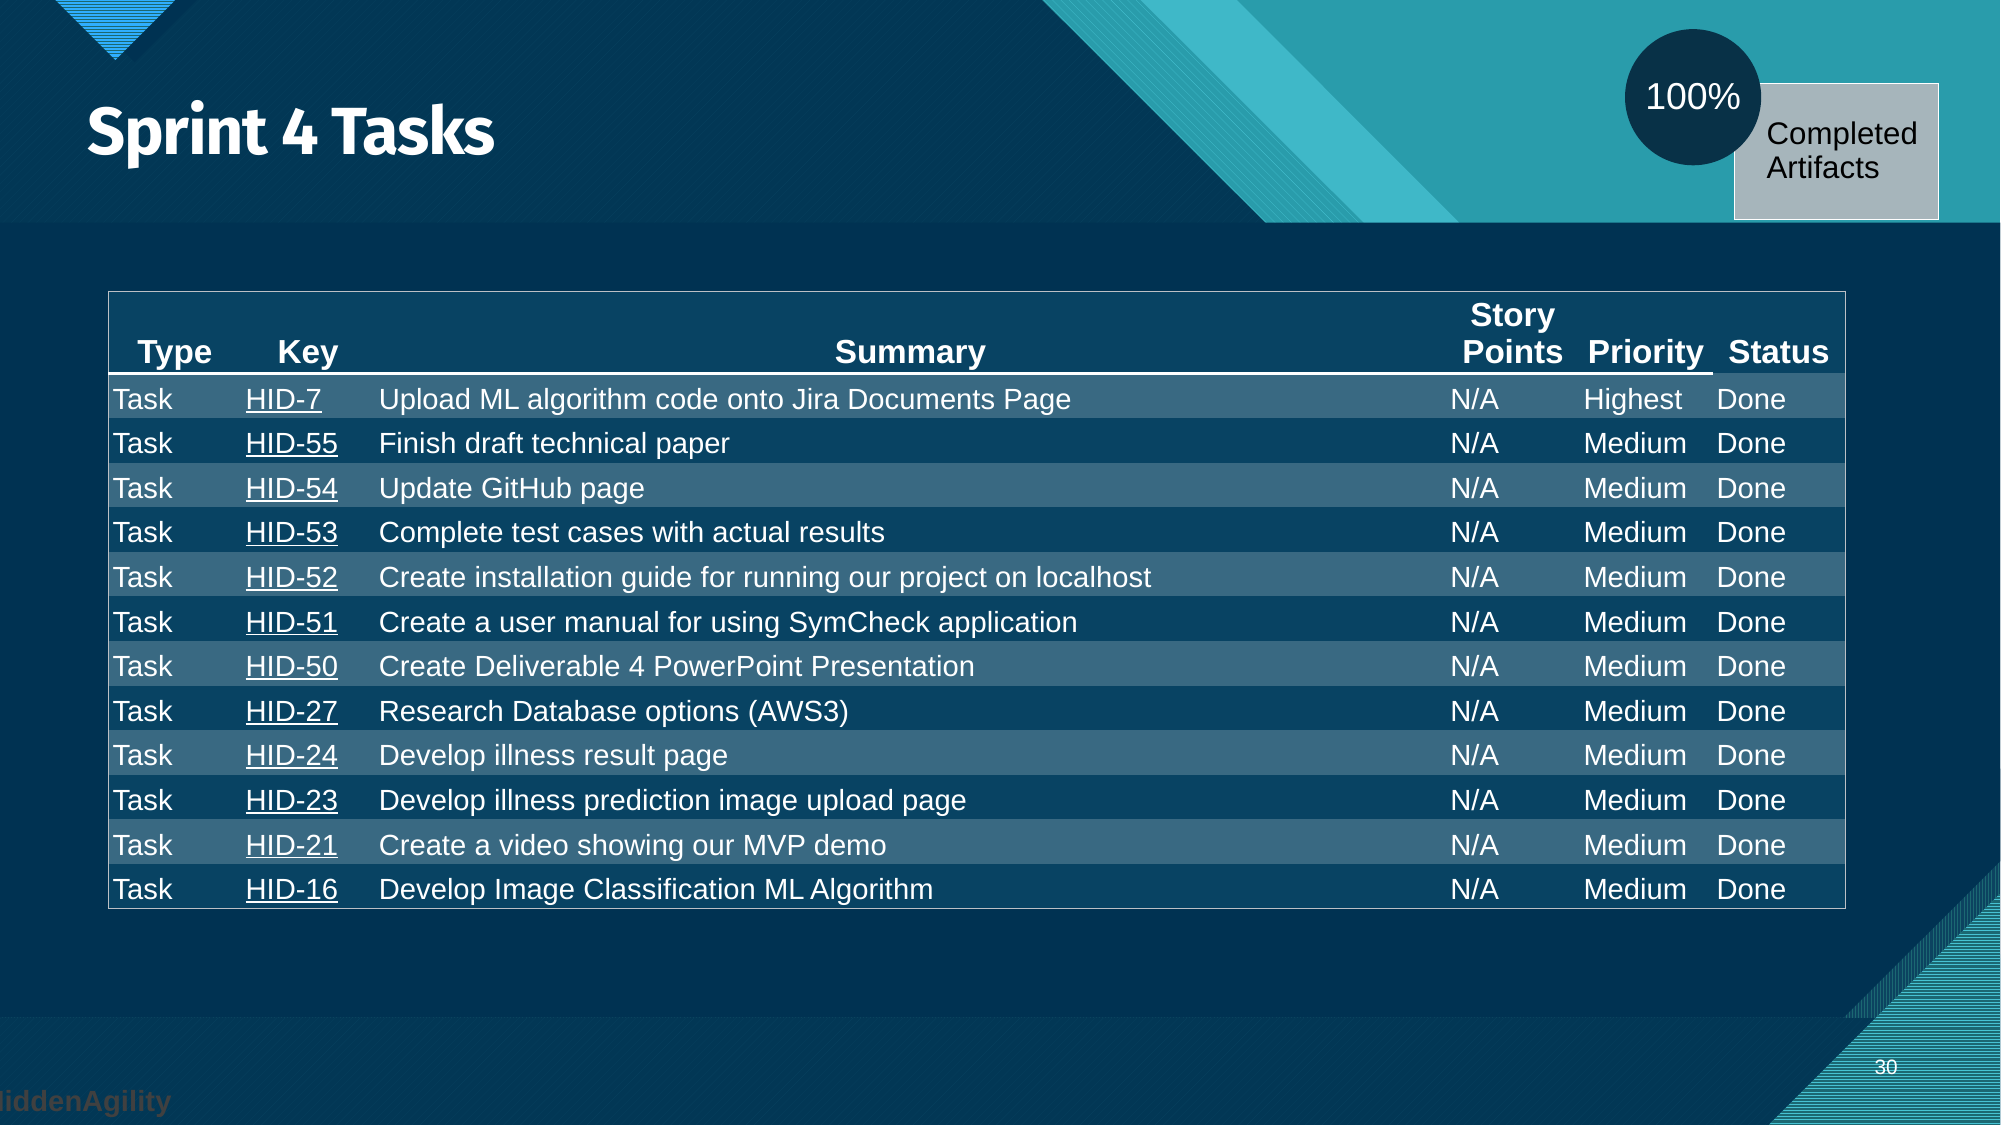

Completed Artifacts
100%
# Sprint 4 Tasks
| Type | Key | Summary | Story Points | Priority | Status |
| --- | --- | --- | --- | --- | --- |
| Task | HID-7 | Upload ML algorithm code onto Jira Documents Page | N/A | Highest | Done |
| Task | HID-55 | Finish draft technical paper | N/A | Medium | Done |
| Task | HID-54 | Update GitHub page | N/A | Medium | Done |
| Task | HID-53 | Complete test cases with actual results | N/A | Medium | Done |
| Task | HID-52 | Create installation guide for running our project on localhost | N/A | Medium | Done |
| Task | HID-51 | Create a user manual for using SymCheck application | N/A | Medium | Done |
| Task | HID-50 | Create Deliverable 4 PowerPoint Presentation | N/A | Medium | Done |
| Task | HID-27 | Research Database options (AWS3) | N/A | Medium | Done |
| Task | HID-24 | Develop illness result page | N/A | Medium | Done |
| Task | HID-23 | Develop illness prediction image upload page | N/A | Medium | Done |
| Task | HID-21 | Create a video showing our MVP demo | N/A | Medium | Done |
| Task | HID-16 | Develop Image Classification ML Algorithm | N/A | Medium | Done |
30
HiddenAgility